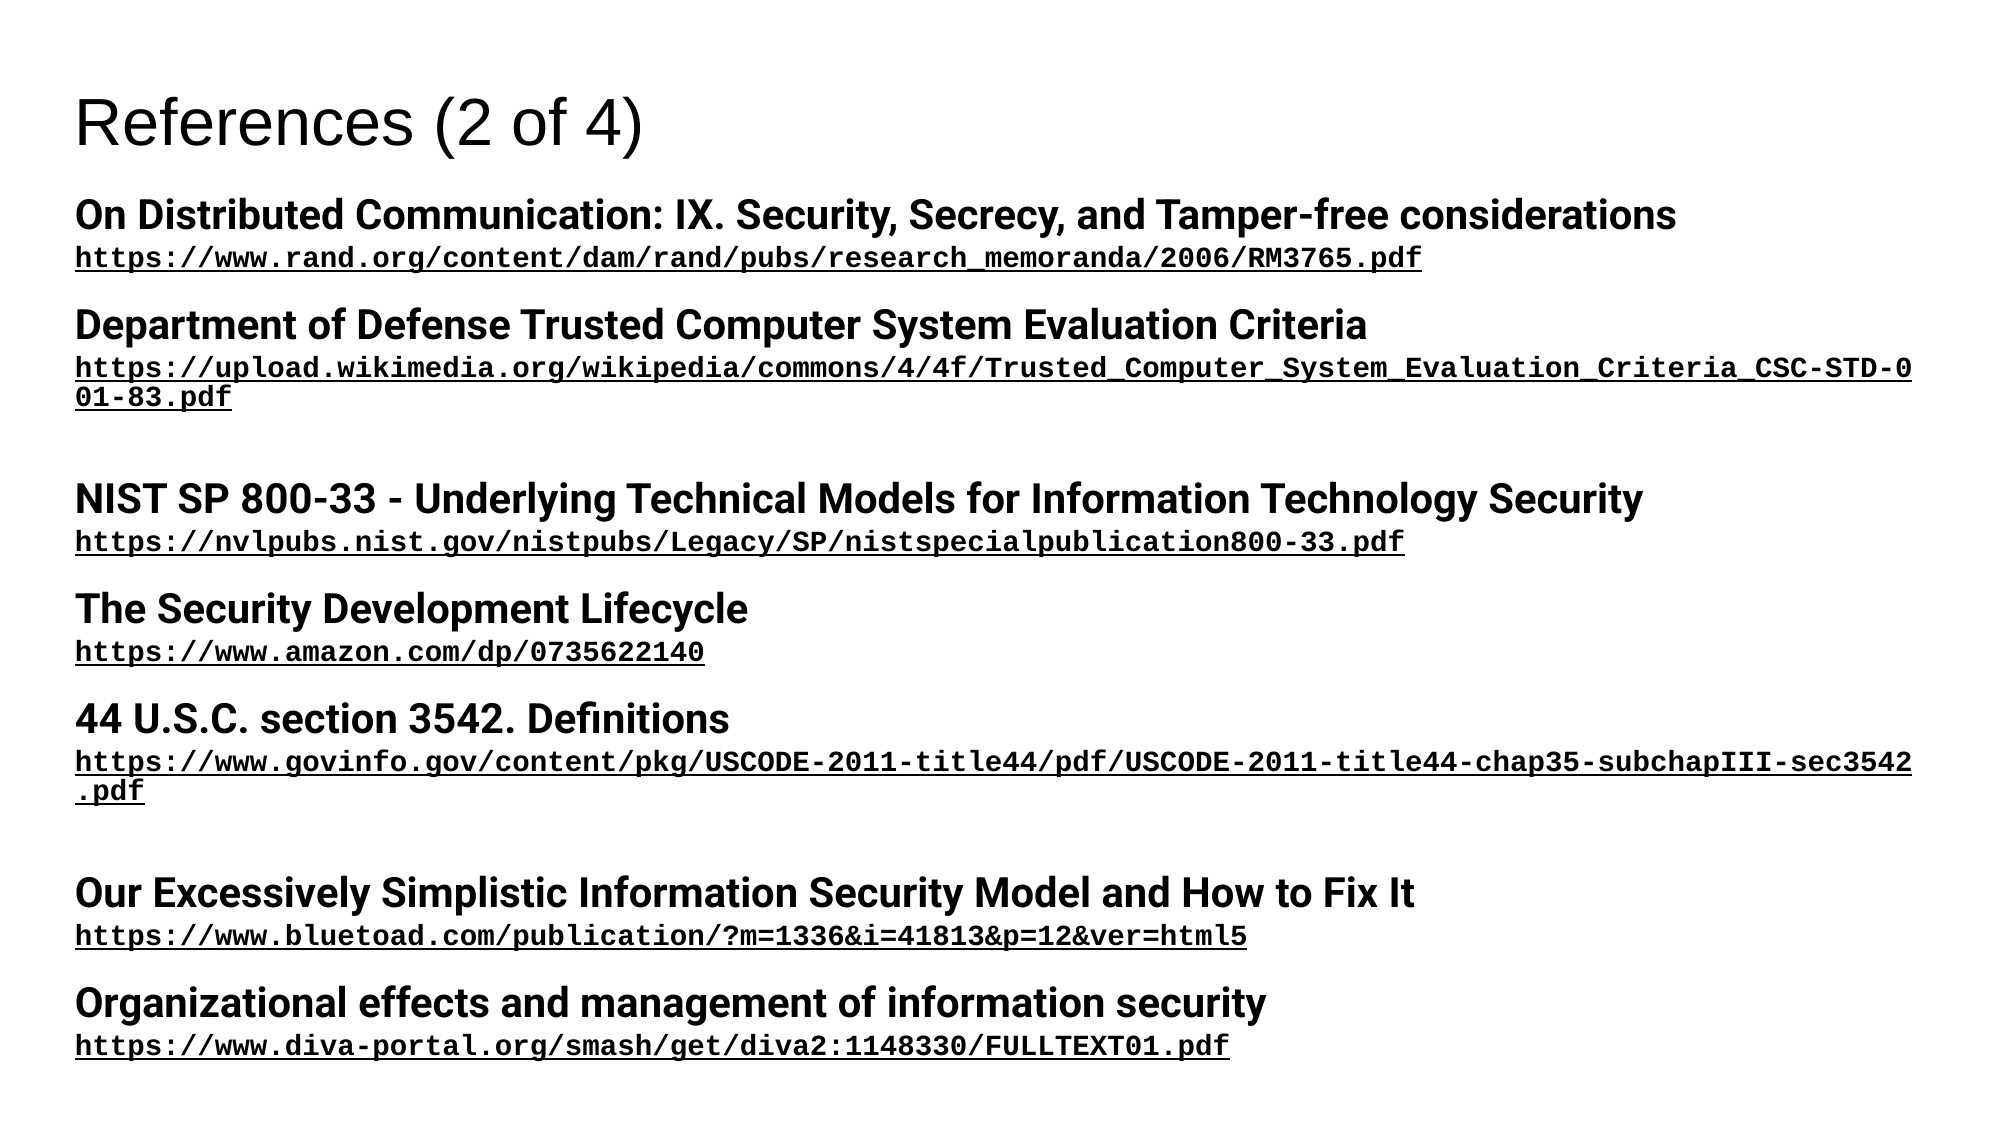

# References (2 of 4)
On Distributed Communication: IX. Security, Secrecy, and Tamper-free considerations
https://www.rand.org/content/dam/rand/pubs/research_memoranda/2006/RM3765.pdf
Department of Defense Trusted Computer System Evaluation Criteria
https://upload.wikimedia.org/wikipedia/commons/4/4f/Trusted_Computer_System_Evaluation_Criteria_CSC-STD-001-83.pdf
NIST SP 800-33 - Underlying Technical Models for Information Technology Security
https://nvlpubs.nist.gov/nistpubs/Legacy/SP/nistspecialpublication800-33.pdf
The Security Development Lifecycle
https://www.amazon.com/dp/0735622140
44 U.S.C. section 3542. Definitions
https://www.govinfo.gov/content/pkg/USCODE-2011-title44/pdf/USCODE-2011-title44-chap35-subchapIII-sec3542.pdf
Our Excessively Simplistic Information Security Model and How to Fix It
https://www.bluetoad.com/publication/?m=1336&i=41813&p=12&ver=html5
Organizational effects and management of information security
https://www.diva-portal.org/smash/get/diva2:1148330/FULLTEXT01.pdf